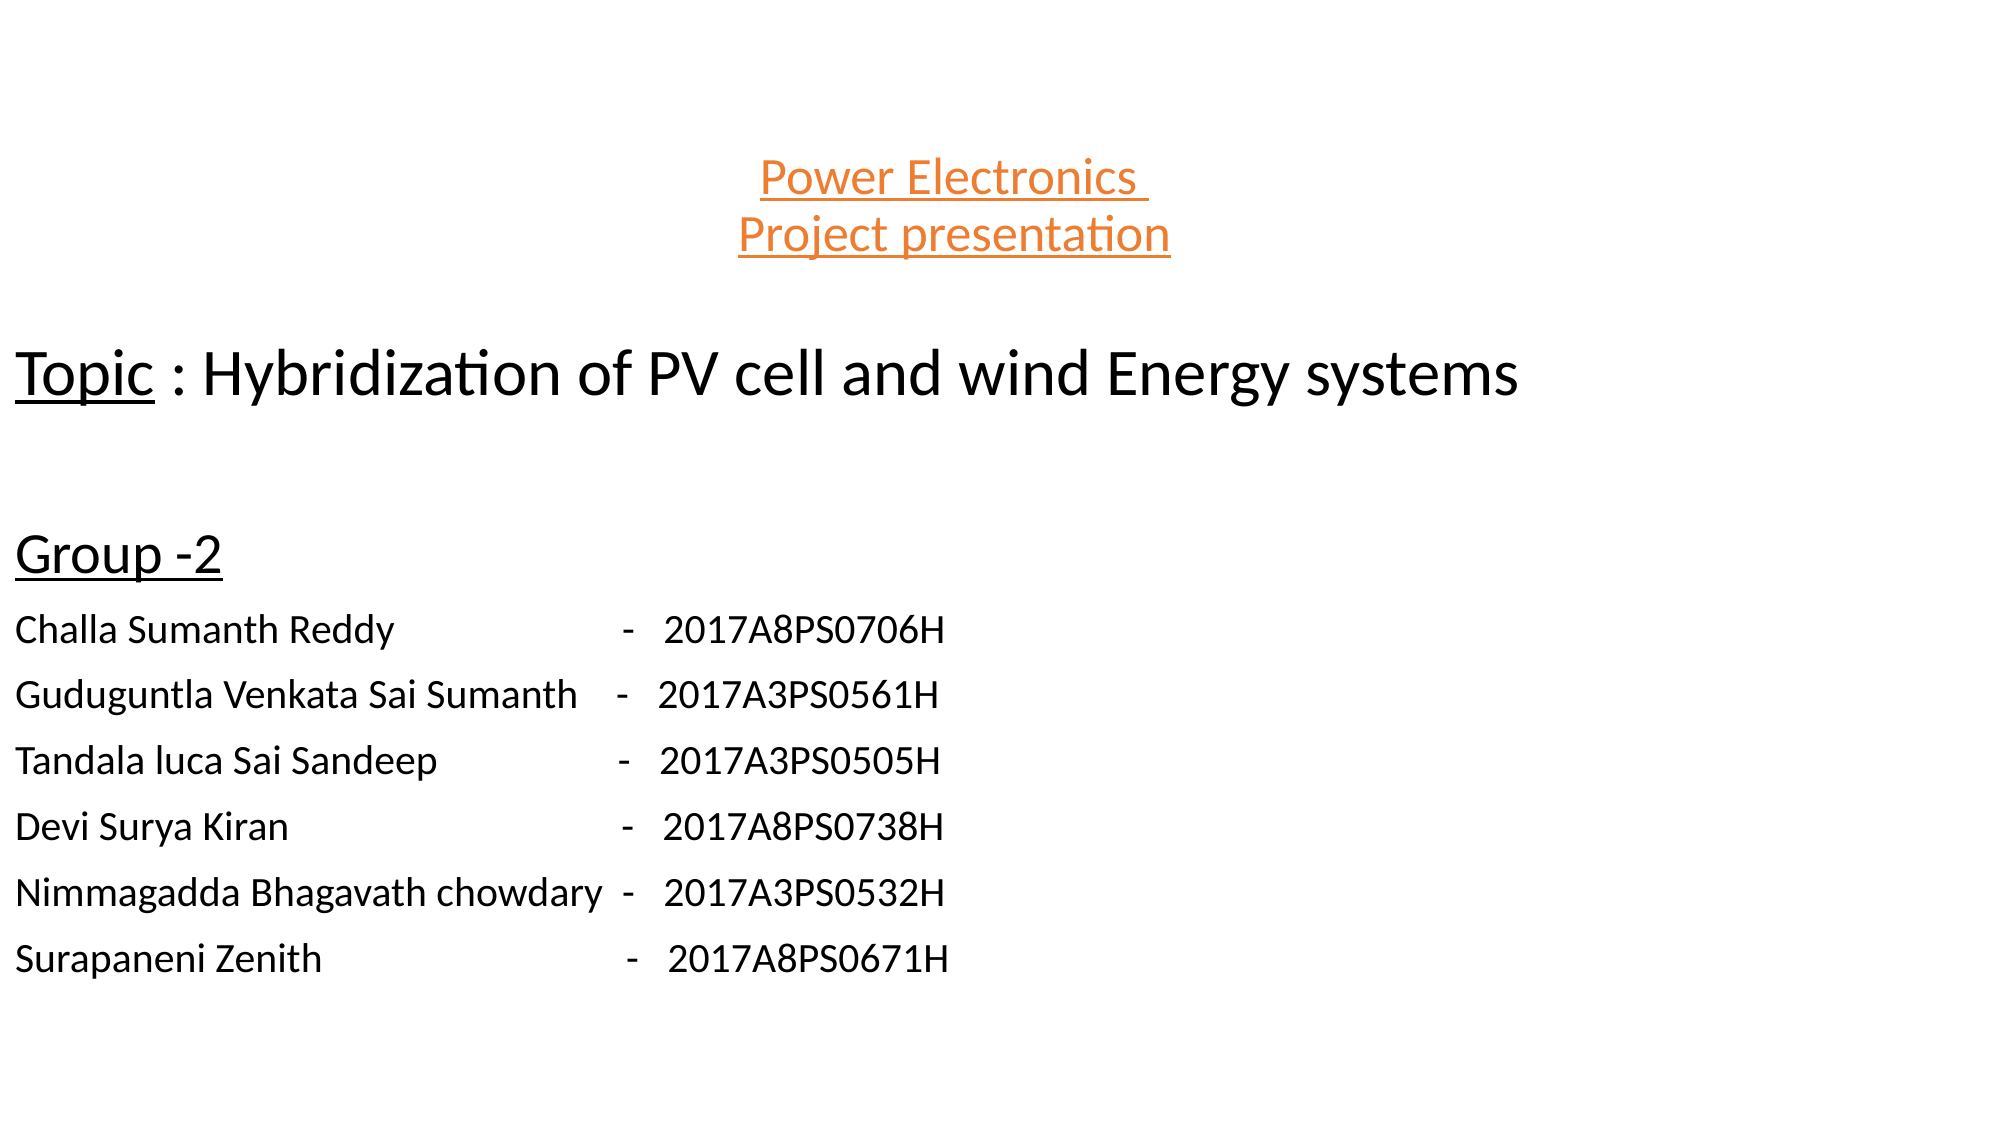

# Power Electronics Project presentation
Topic : Hybridization of PV cell and wind Energy systems

Group -2
Challa Sumanth Reddy                        -   2017A8PS0706H
Guduguntla Venkata Sai Sumanth    -   2017A3PS0561H
Tandala luca Sai Sandeep                   -   2017A3PS0505H
Devi Surya Kiran                                   -   2017A8PS0738H
Nimmagadda Bhagavath chowdary  -   2017A3PS0532H
Surapaneni Zenith                                -   2017A8PS0671H